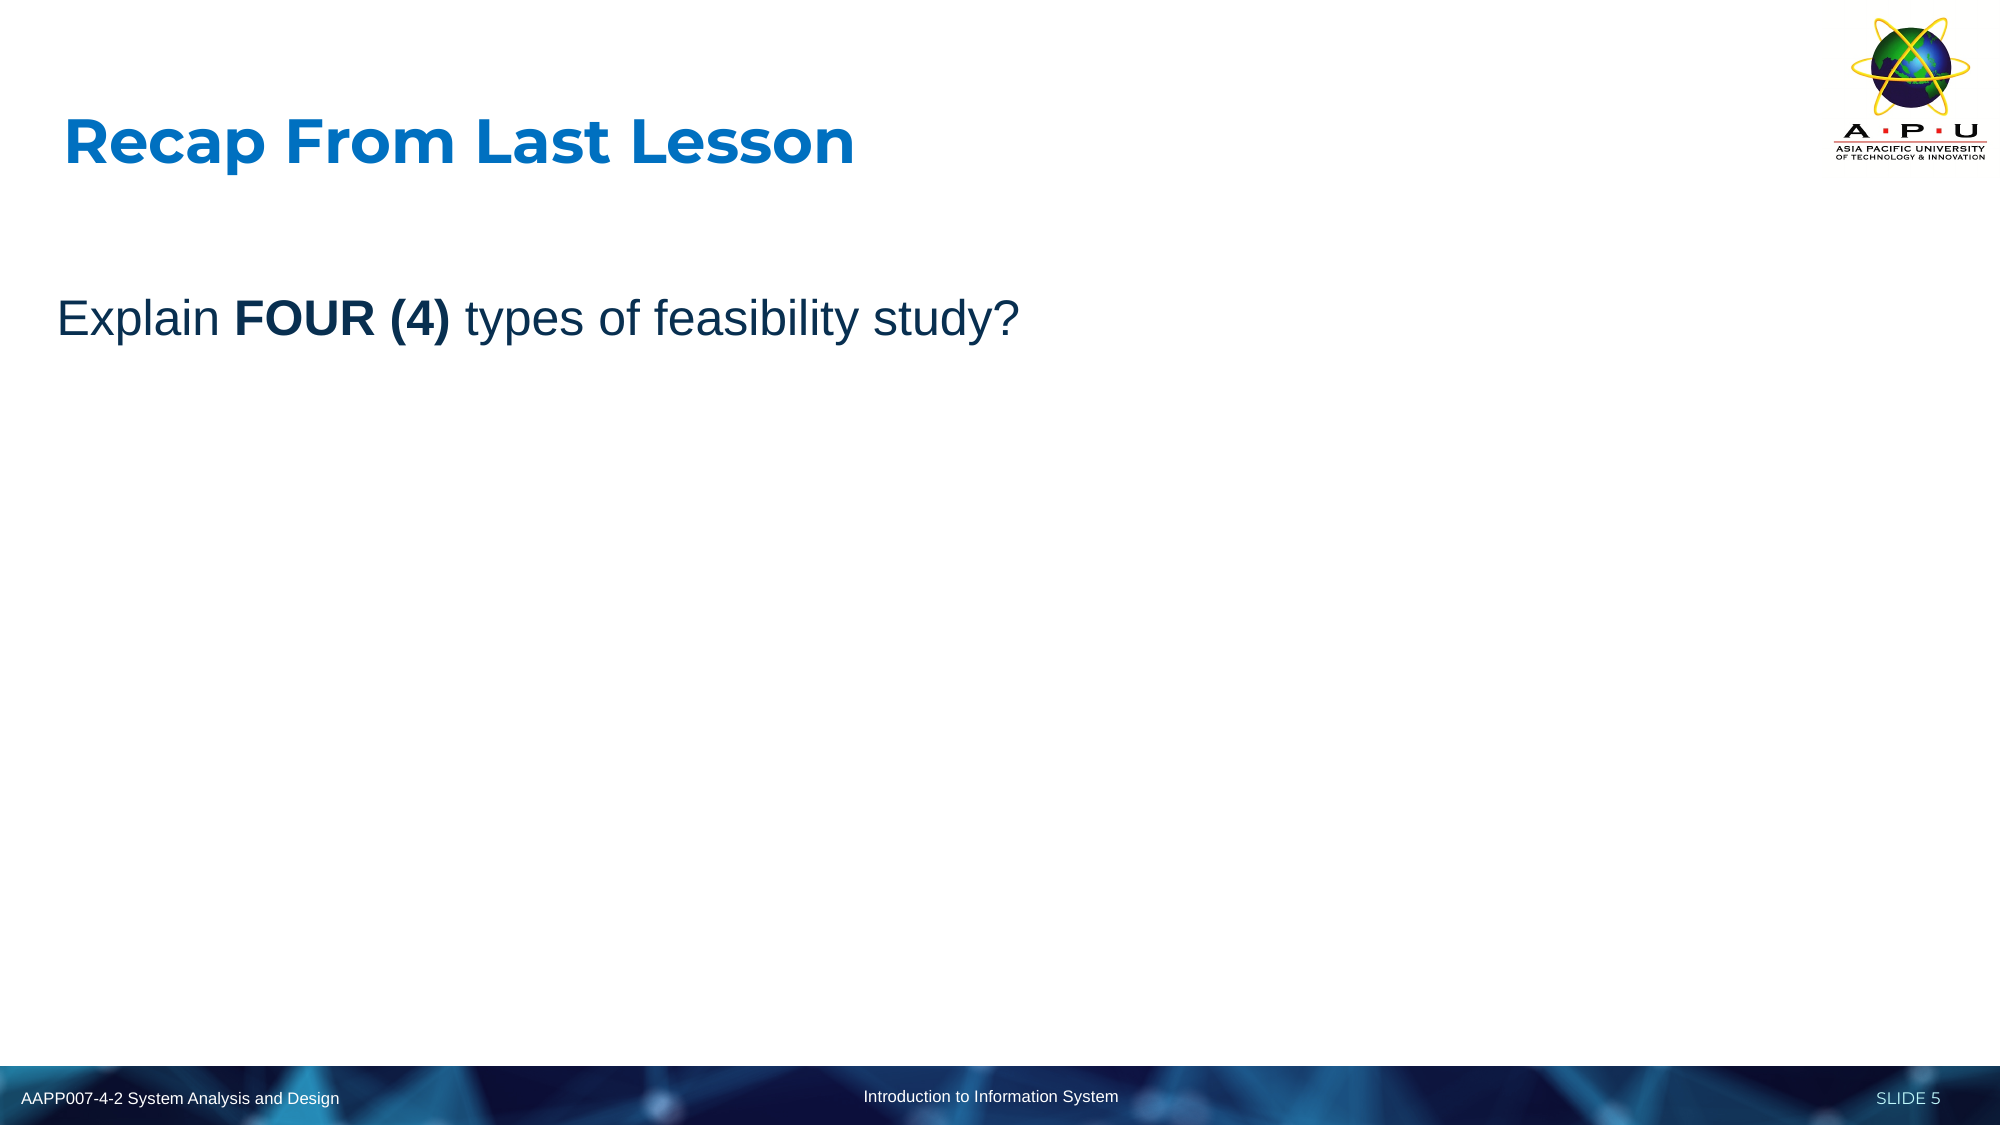

# Recap From Last Lesson
Explain FOUR (4) types of feasibility study?